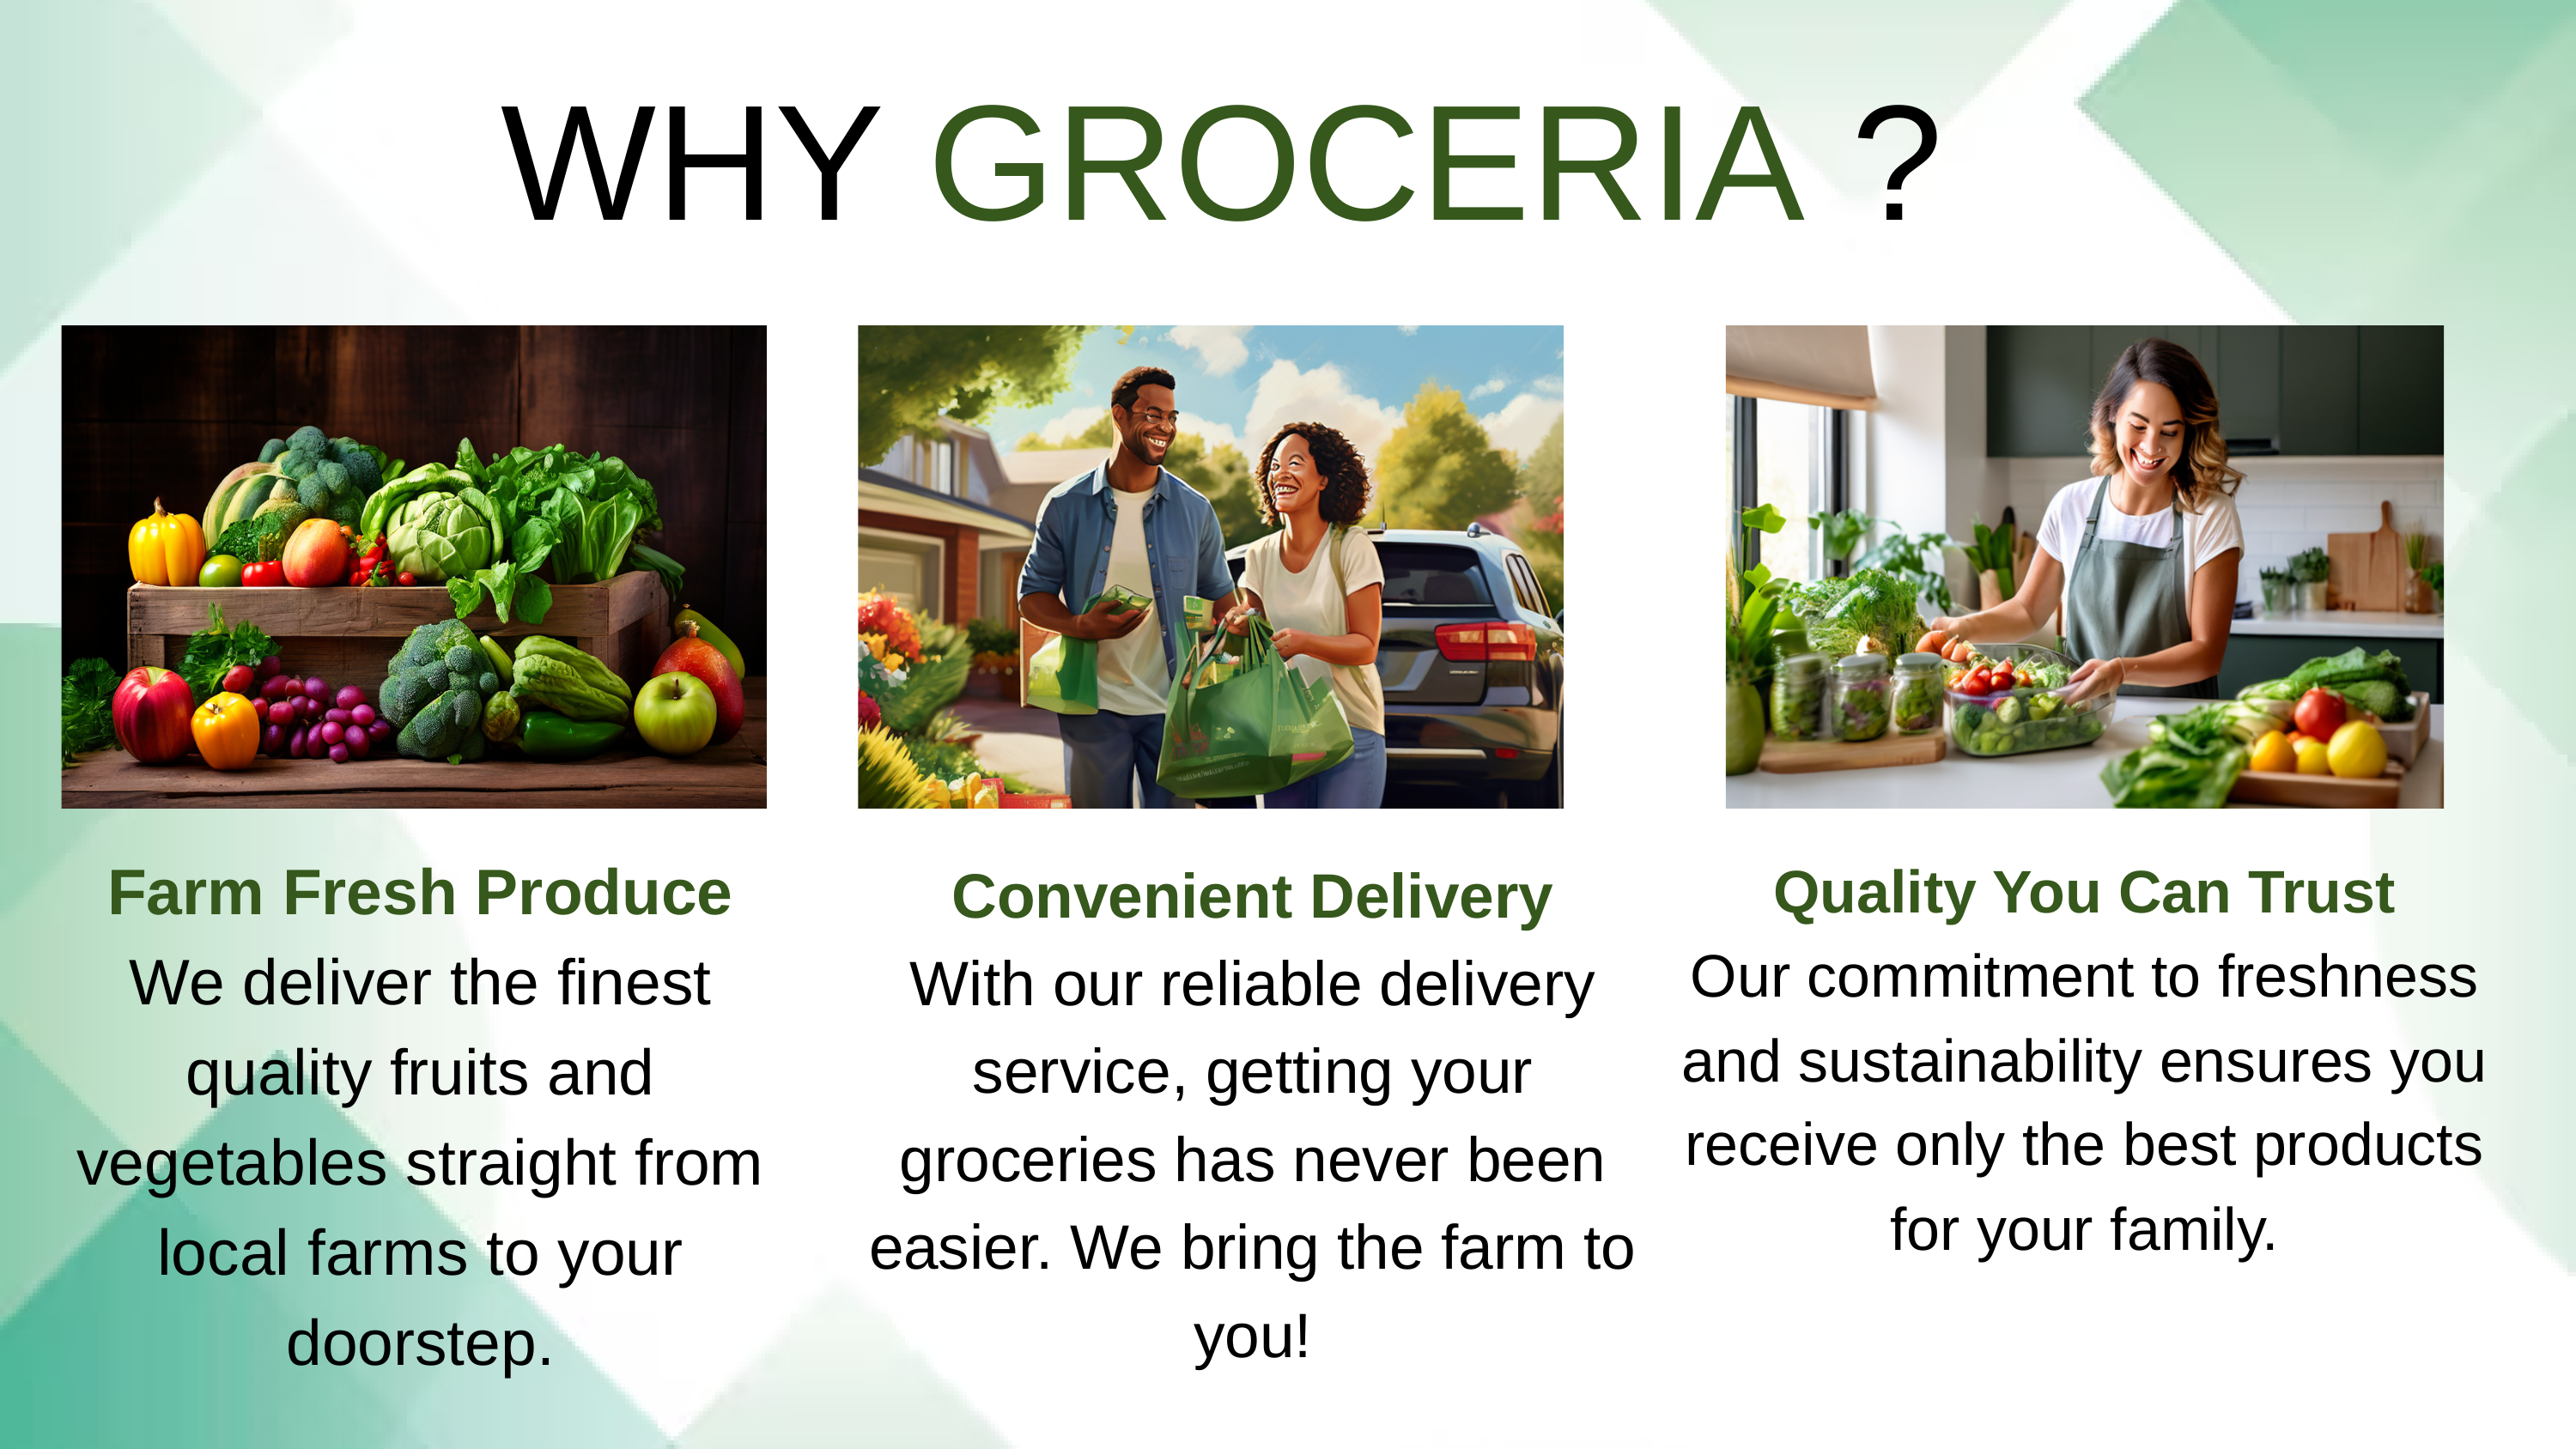

WHY GROCERIA ?

Farm Fresh Produce
We deliver the finest quality fruits and vegetables straight from local farms to your doorstep.

Quality You Can Trust
Our commitment to freshness and sustainability ensures you receive only the best products for your family.

Convenient Delivery
With our reliable delivery service, getting your groceries has never been easier. We bring the farm to you!